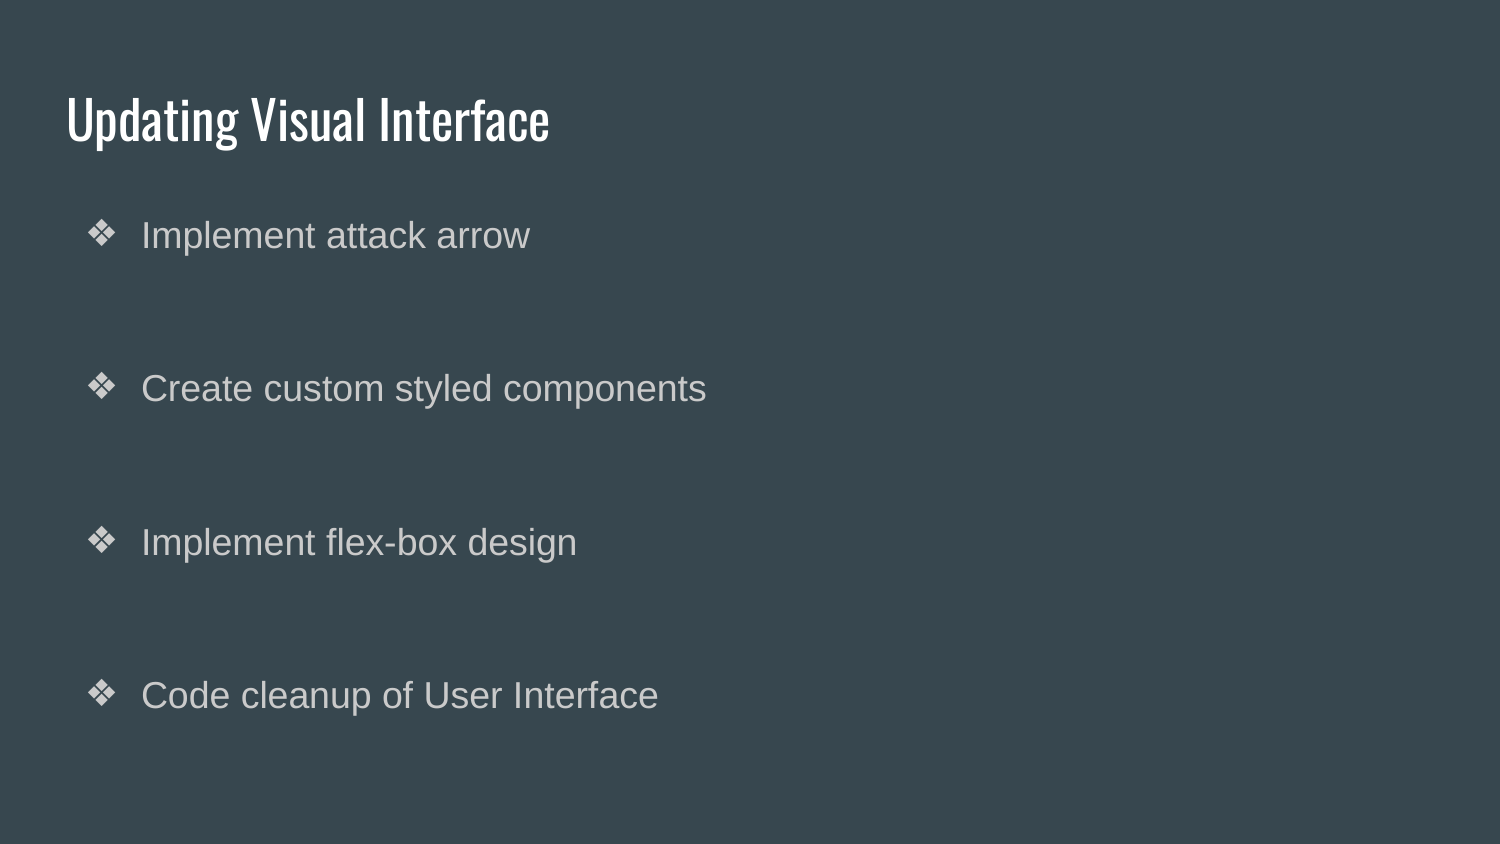

# Updating Visual Interface

Implement attack arrow

Create custom styled components

Implement flex-box design

Code cleanup of User Interface